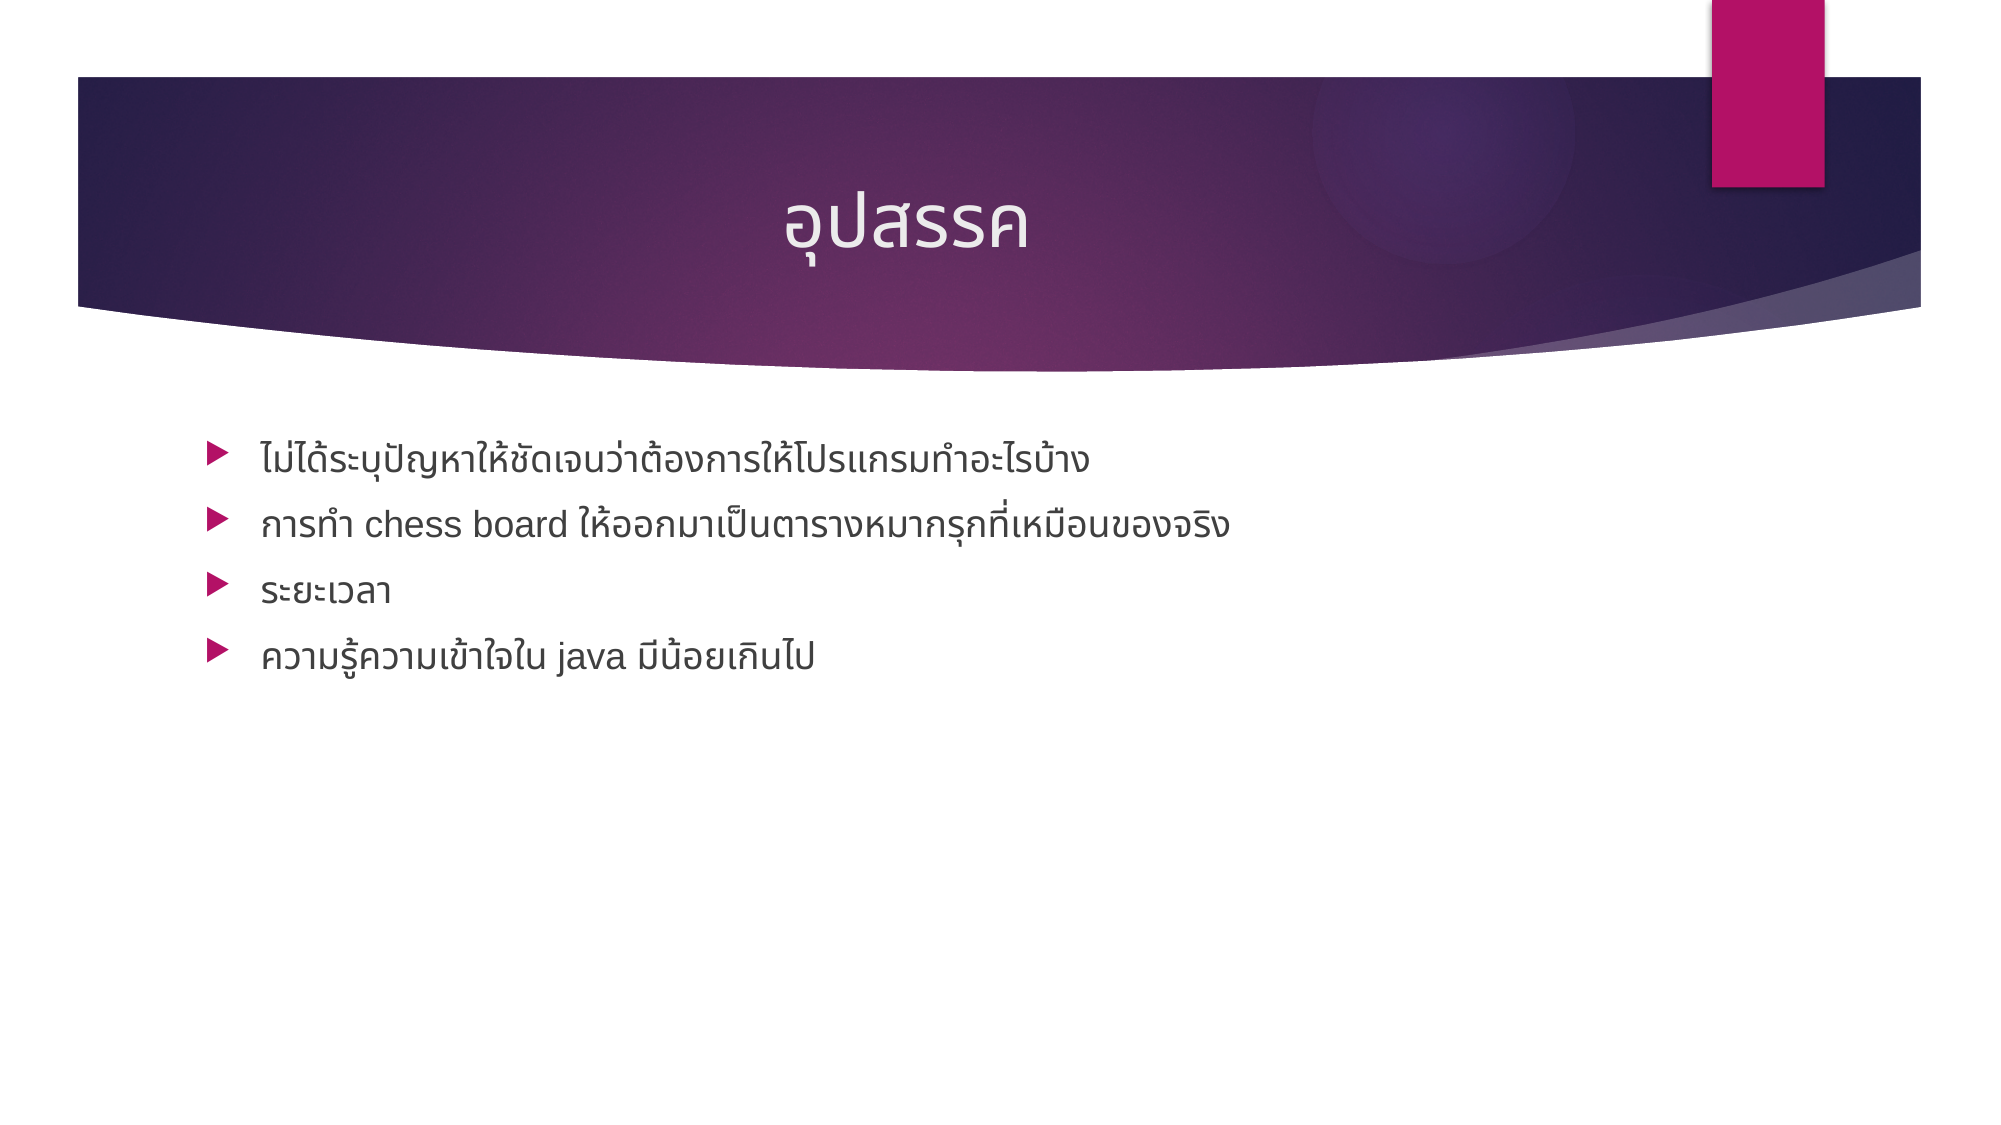

# อุปสรรค
ไม่ได้ระบุปัญหาให้ชัดเจนว่าต้องการให้โปรแกรมทำอะไรบ้าง
การทำ chess board ให้ออกมาเป็นตารางหมากรุกที่เหมือนของจริง
ระยะเวลา
ความรู้ความเข้าใจใน java มีน้อยเกินไป